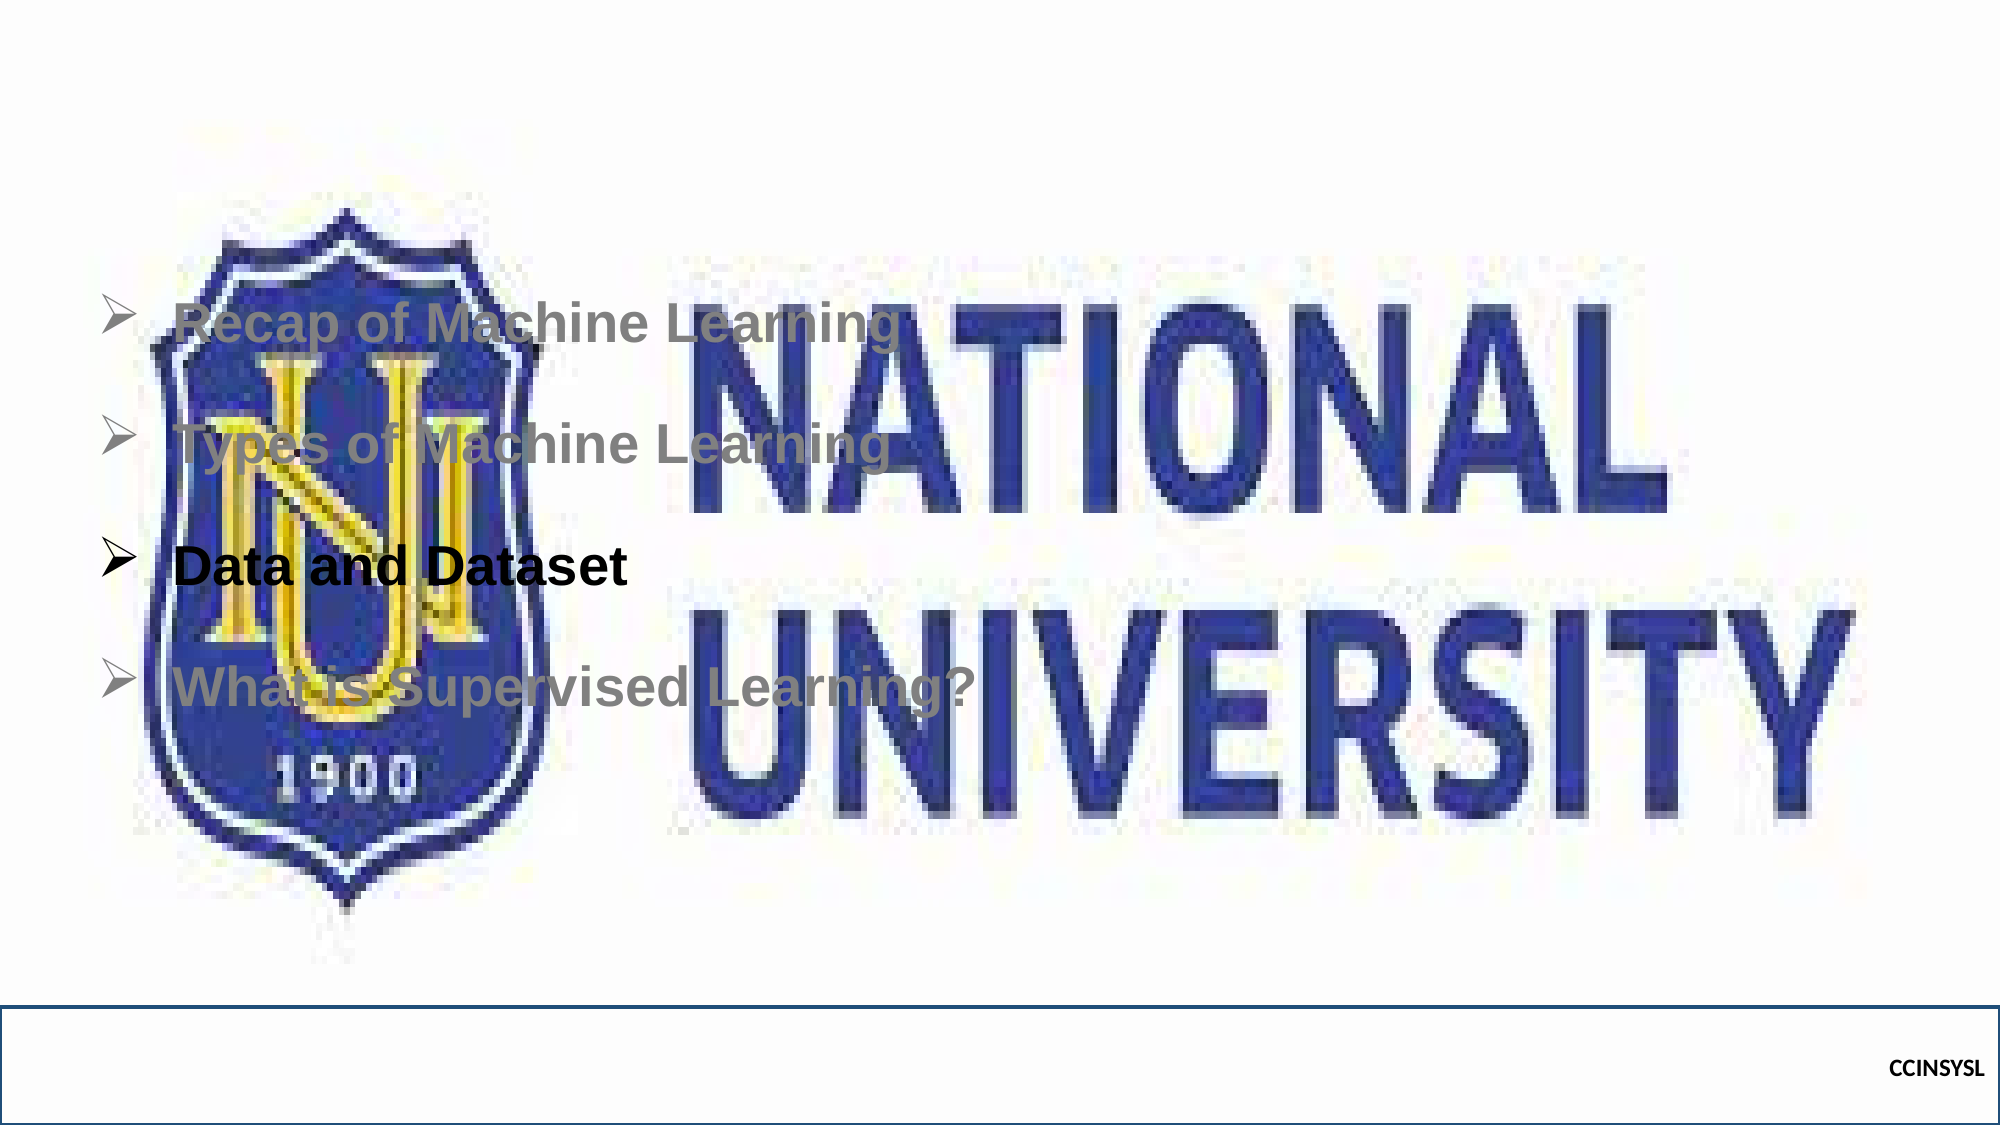

Recap of Machine Learning

Types of Machine Learning

Data and Dataset

What is Supervised Learning?

CCINSYSL